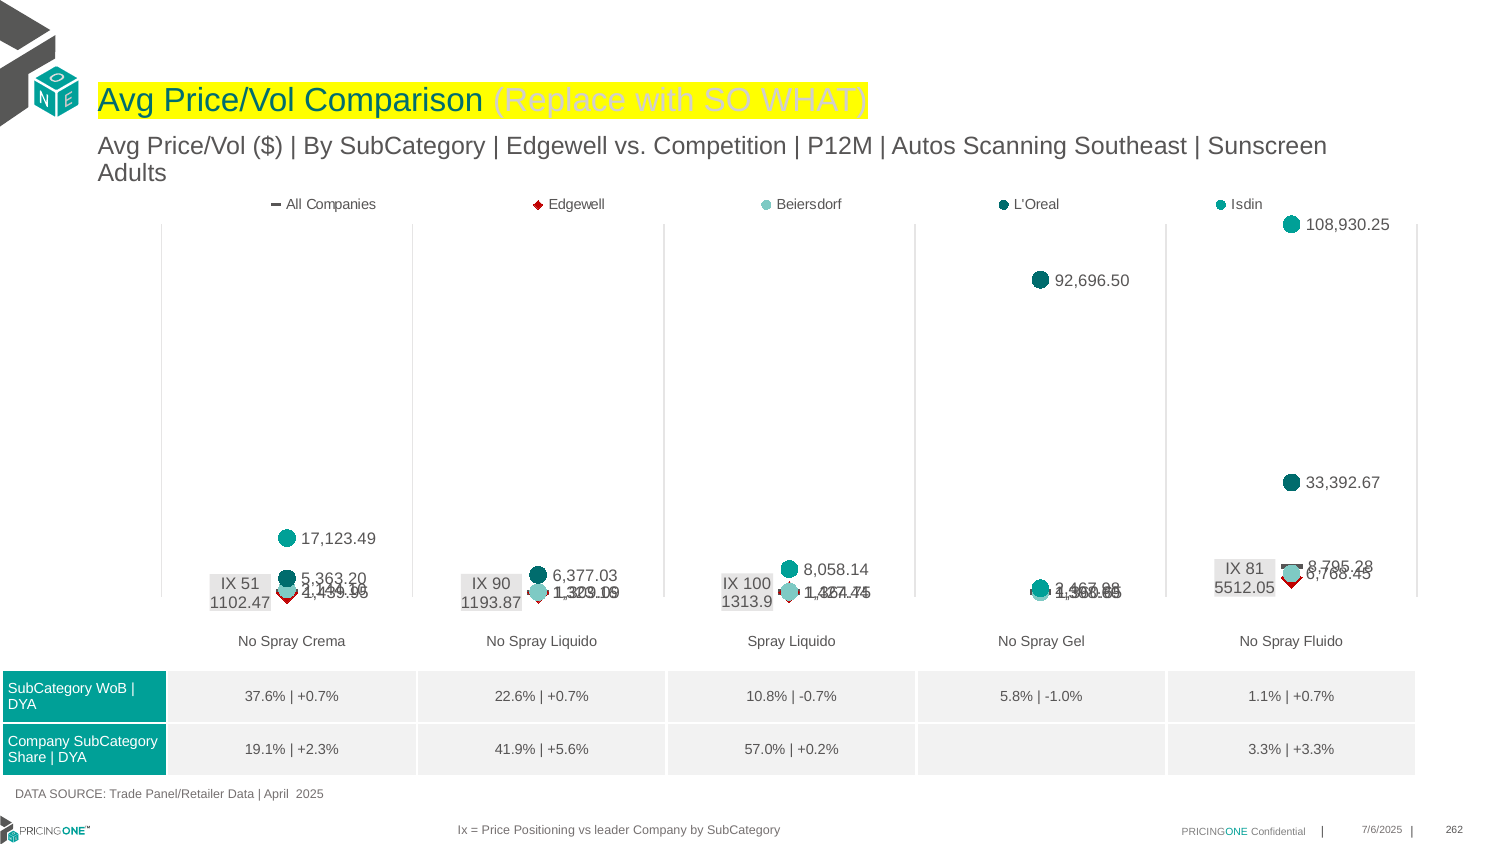

# Avg Price/Vol Comparison (Replace with SO WHAT)
Avg Price/Vol ($) | By SubCategory | Edgewell vs. Competition | P12M | Autos Scanning Southeast | Sunscreen Adults

### Chart

| Category | All Companies | Edgewell | Beiersdorf | L'Oreal | Isdin |
|---|---|---|---|---|---|
| IX 51 | 1439.95 | 1102.47 | 2144.1 | 5363.2 | 17123.49 |
| IX 90 | 1309.09 | 1193.87 | 1323.16 | 6377.03 | None |
| IX 100 | 1364.75 | 1313.9 | 1427.44 | None | 8058.14 |
| None | 1360.65 | None | 1308.6 | 92696.5 | 2467.98 |
| IX 81 | 8795.28 | 5512.05 | 6768.45 | 33392.67 | 108930.25 |
|  | No Spray Crema | No Spray Liquido | Spray Liquido | No Spray Gel | No Spray Fluido |
| --- | --- | --- | --- | --- | --- |
| SubCategory WoB | DYA | 37.6% | +0.7% | 22.6% | +0.7% | 10.8% | -0.7% | 5.8% | -1.0% | 1.1% | +0.7% |
| Company SubCategory Share | DYA | 19.1% | +2.3% | 41.9% | +5.6% | 57.0% | +0.2% |  | 3.3% | +3.3% |
DATA SOURCE: Trade Panel/Retailer Data | April  2025
Ix = Price Positioning vs leader Company by SubCategory
7/6/2025
262